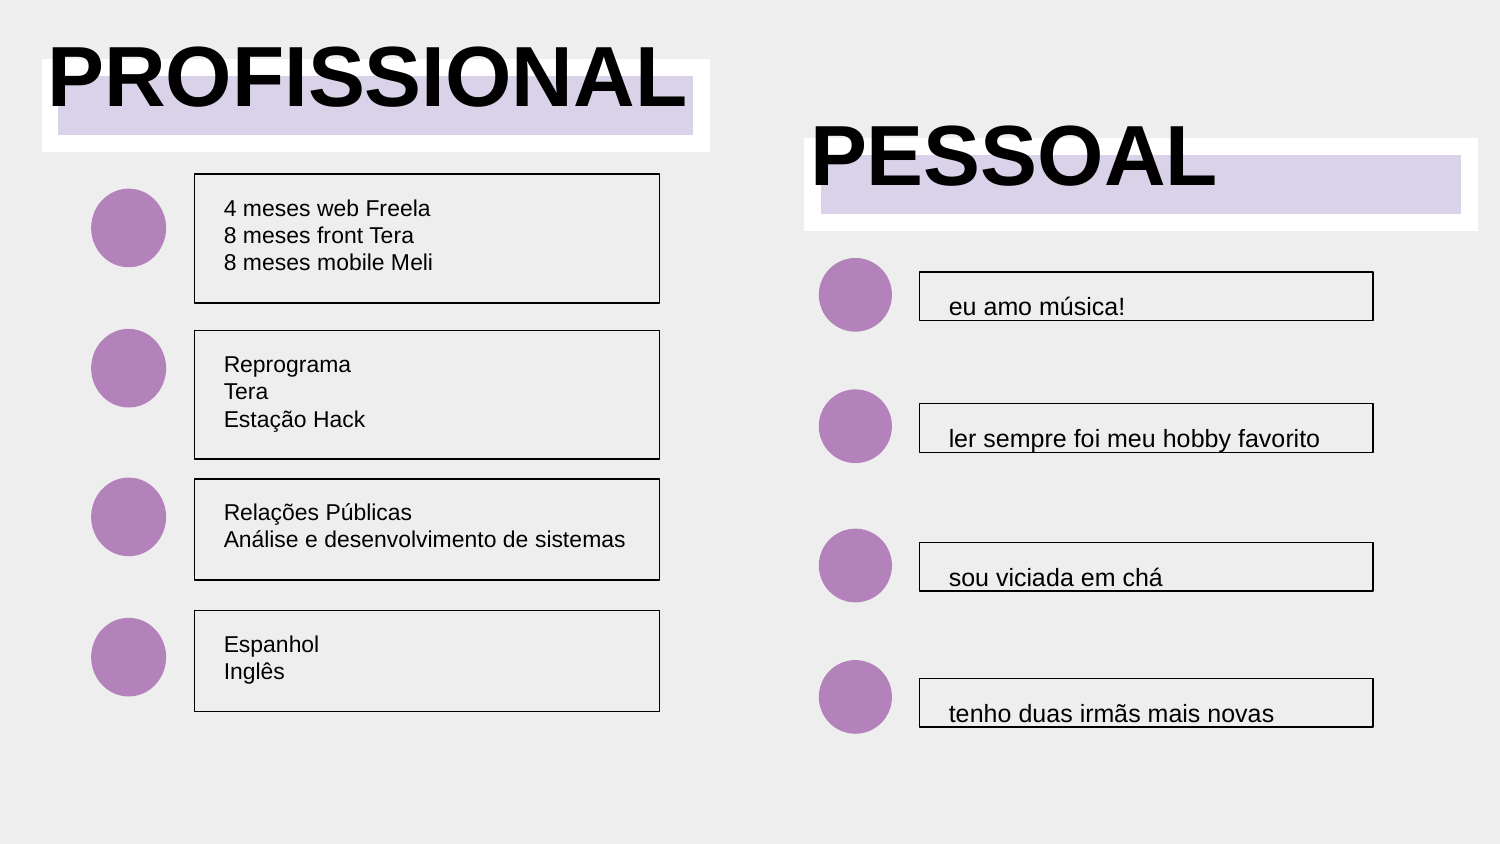

PROFISSIONAL

PESSOAL

4 meses web Freela
8 meses front Tera
8 meses mobile Meli

eu amo música!

Reprograma
Tera
Estação Hack

ler sempre foi meu hobby favorito

Relações Públicas
Análise e desenvolvimento de sistemas

sou viciada em chá
Espanhol
Inglês

tenho duas irmãs mais novas